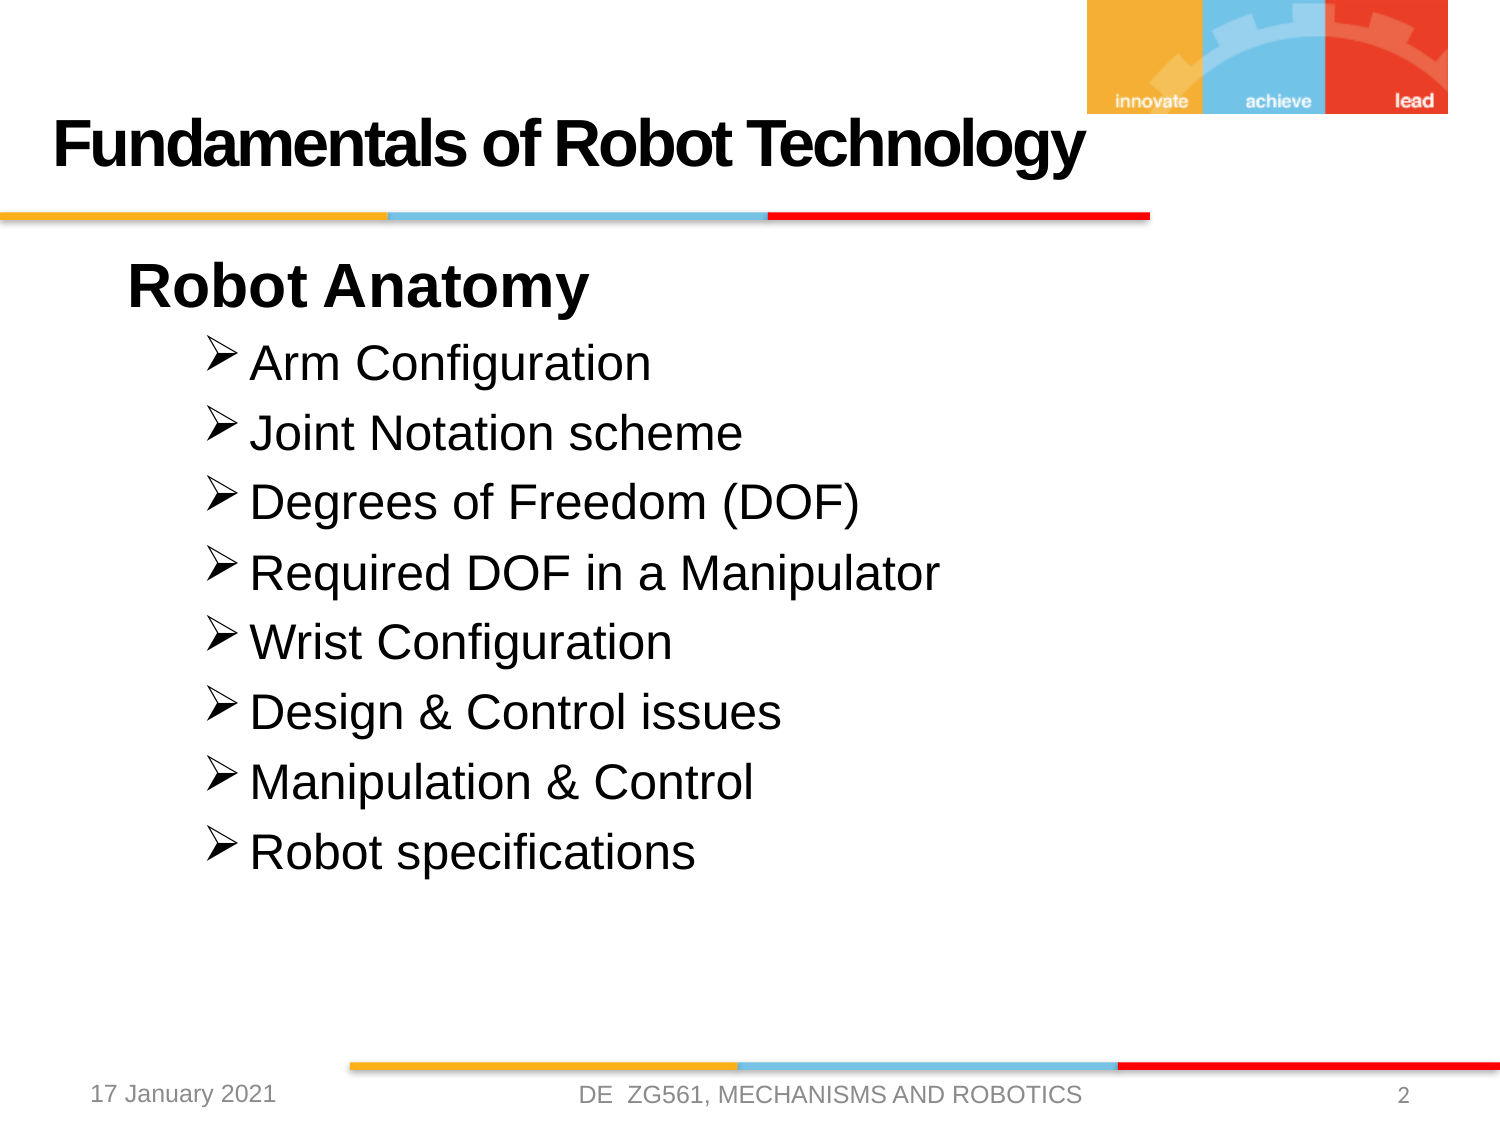

# Fundamentals of Robot Technology
Robot Anatomy
Arm Configuration
Joint Notation scheme
Degrees of Freedom (DOF)
Required DOF in a Manipulator
Wrist Configuration
Design & Control issues
Manipulation & Control
Robot specifications

17 January 2021
DE  ZG561, MECHANISMS AND ROBOTICS
2